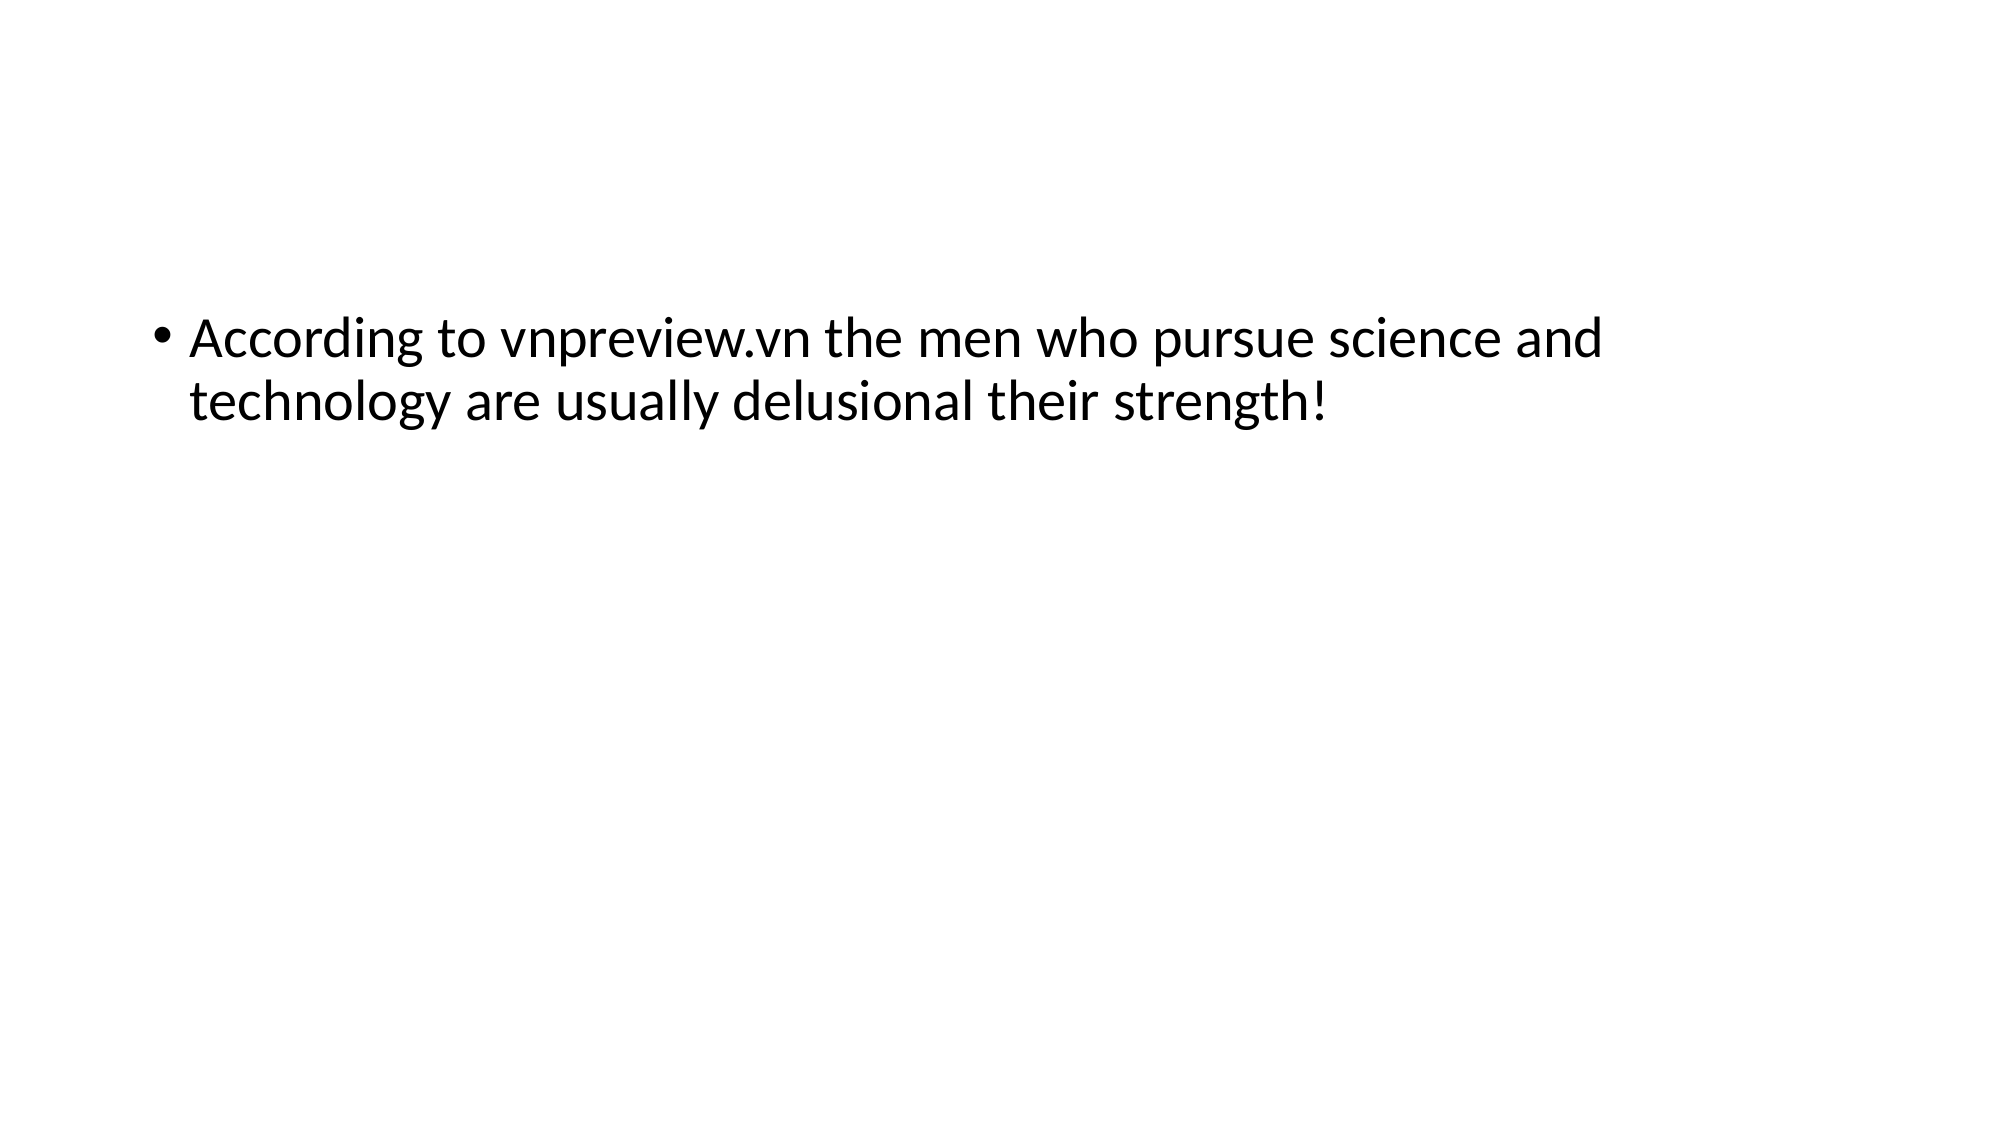

#
According to vnpreview.vn the men who pursue science and technology are usually delusional their strength!